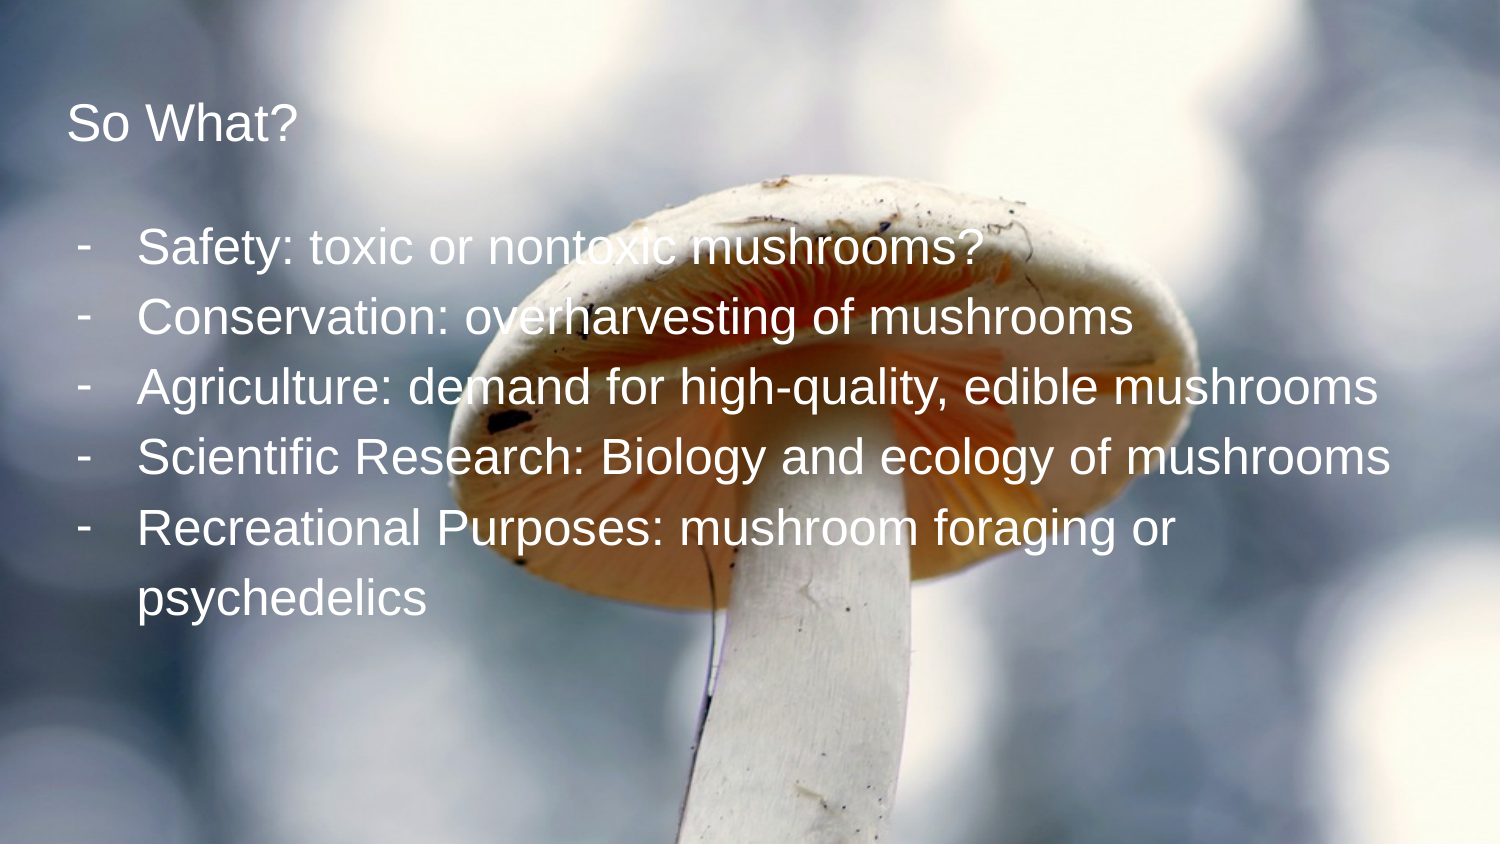

# So What?
Safety: toxic or nontoxic mushrooms?
Conservation: overharvesting of mushrooms
Agriculture: demand for high-quality, edible mushrooms
Scientific Research: Biology and ecology of mushrooms
Recreational Purposes: mushroom foraging or psychedelics